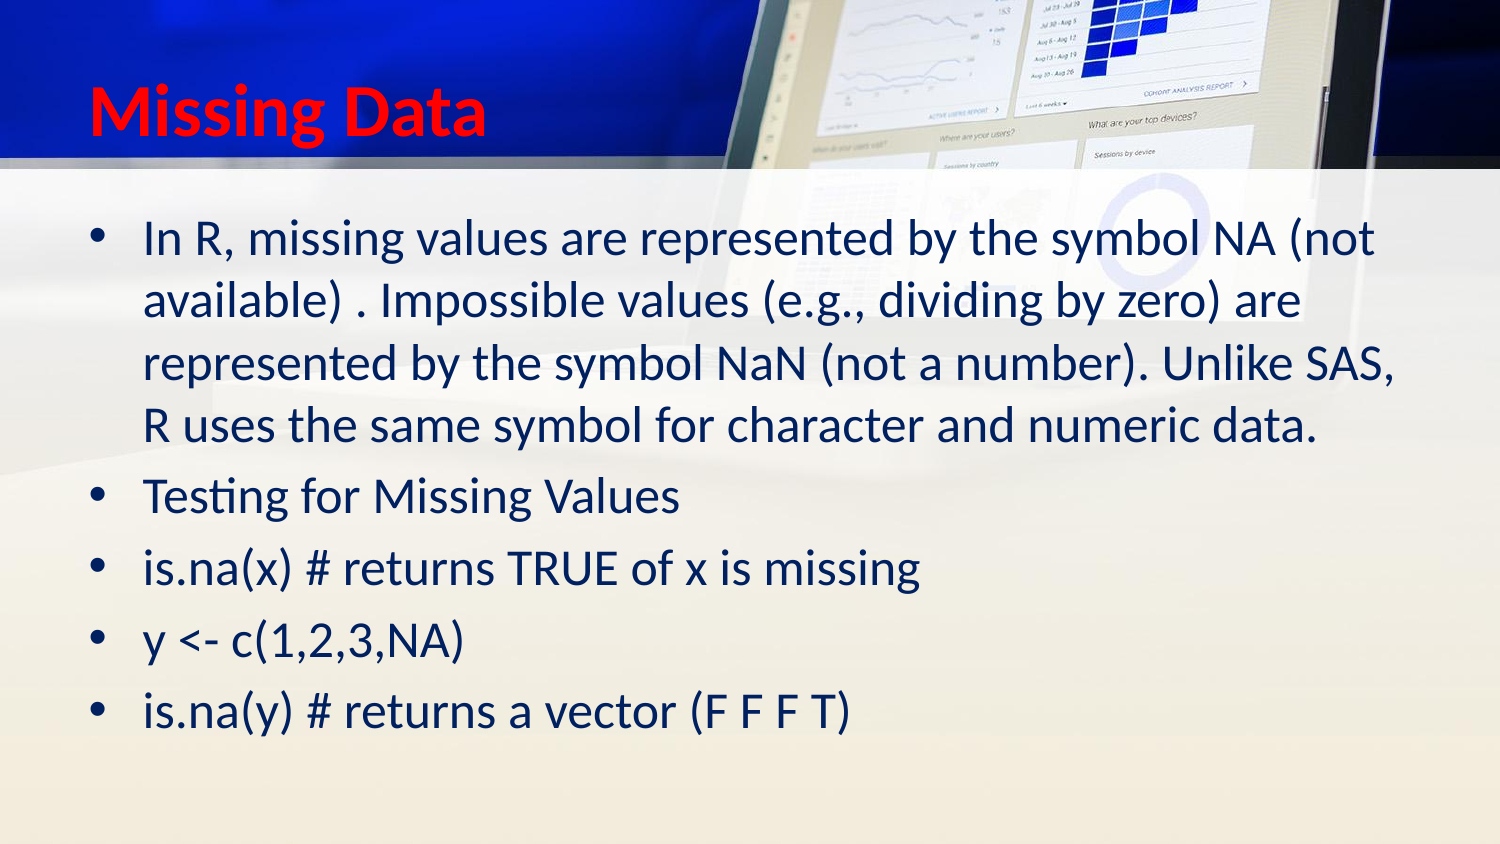

# Missing Data
In R, missing values are represented by the symbol NA (not available) . Impossible values (e.g., dividing by zero) are represented by the symbol NaN (not a number). Unlike SAS, R uses the same symbol for character and numeric data.
Testing for Missing Values
is.na(x) # returns TRUE of x is missing
y <- c(1,2,3,NA)
is.na(y) # returns a vector (F F F T)